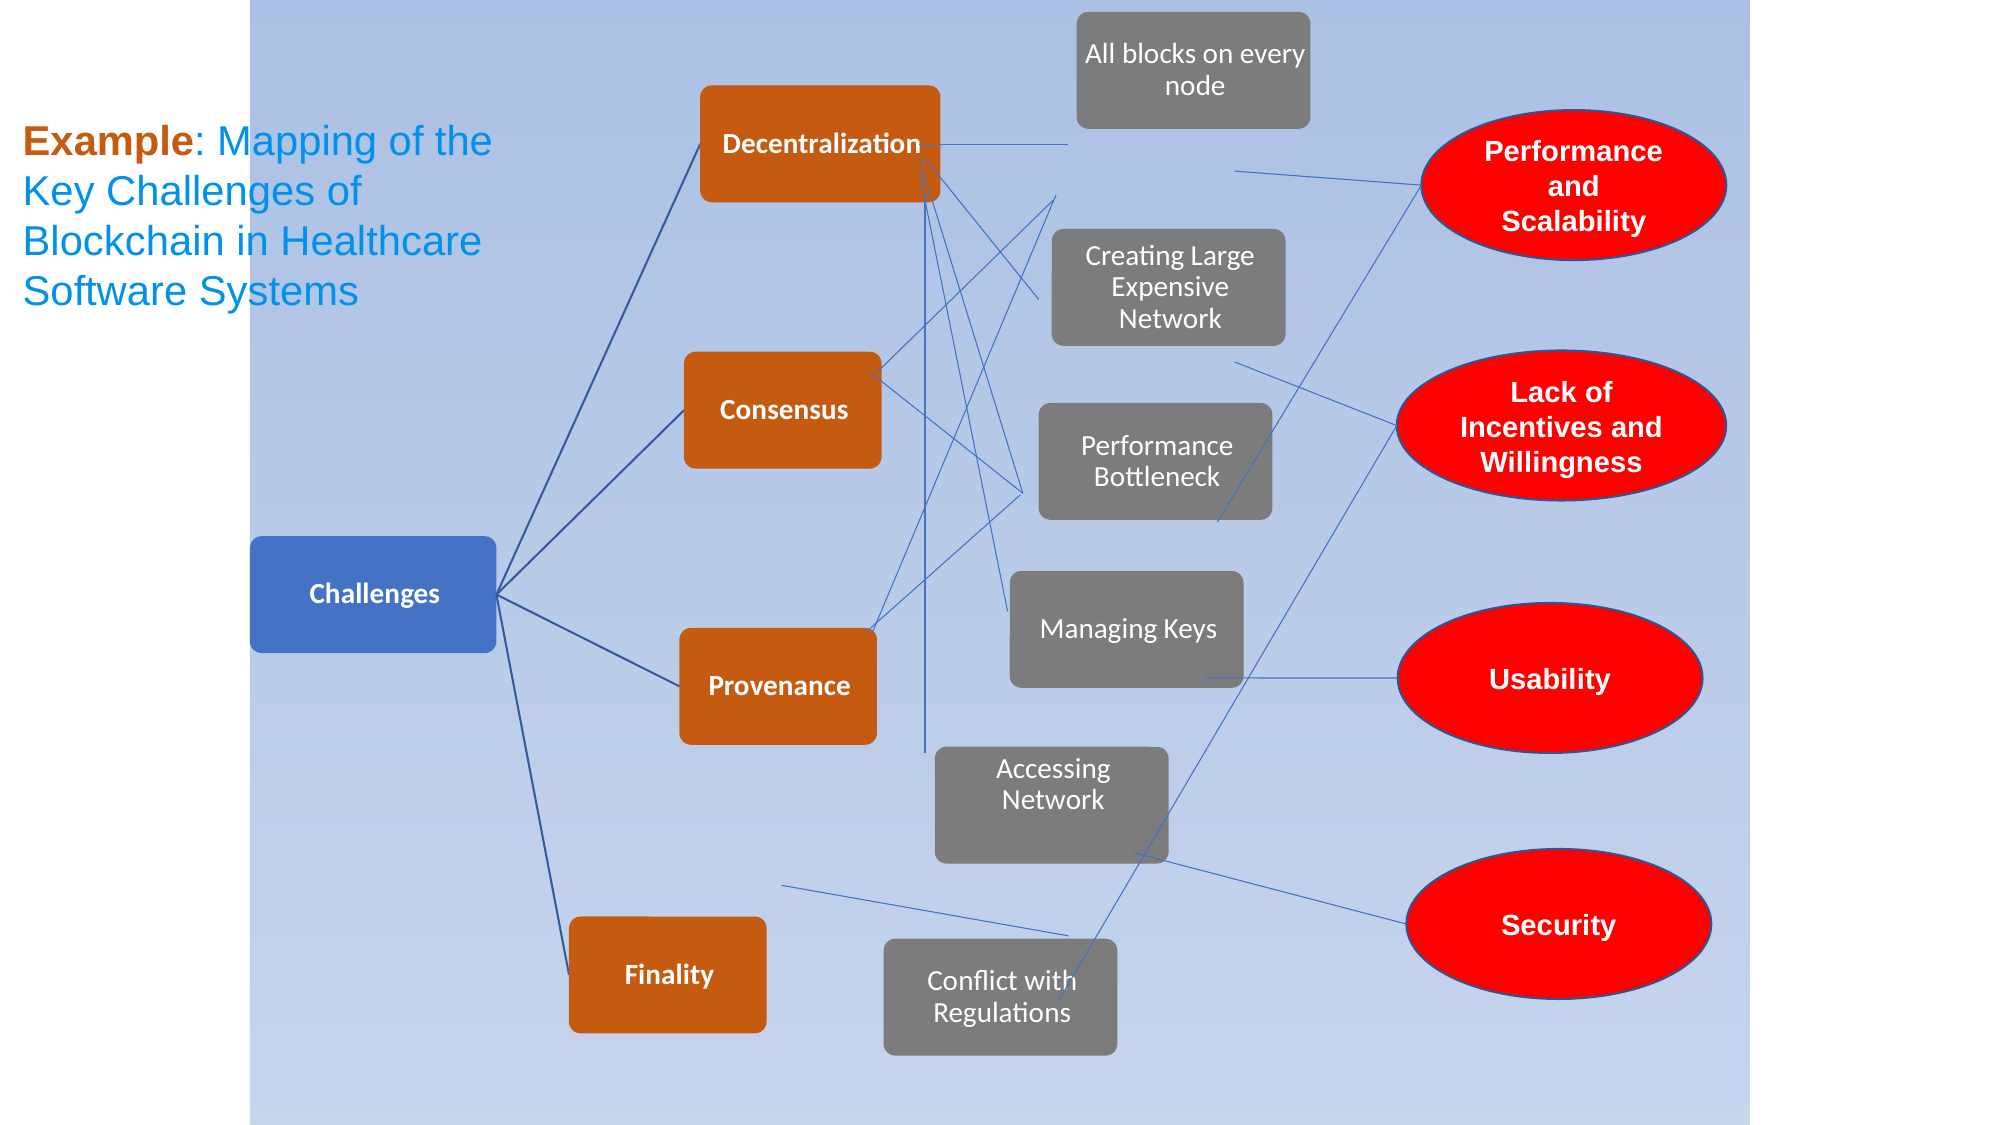

Challenges

Decentralization

Consensus

Provenance

Finality
All blocks on every node
Performance Bottleneck
Managing Keys
Conflict with Regulations
Accessing Network

Creating Large Expensive Network
# SLR Overview of Results
Example: Mapping of the Key Challenges of Blockchain in Healthcare
Software Systems
Performance and Scalability

Lack of Incentives and Willingness
Usability
Security
22